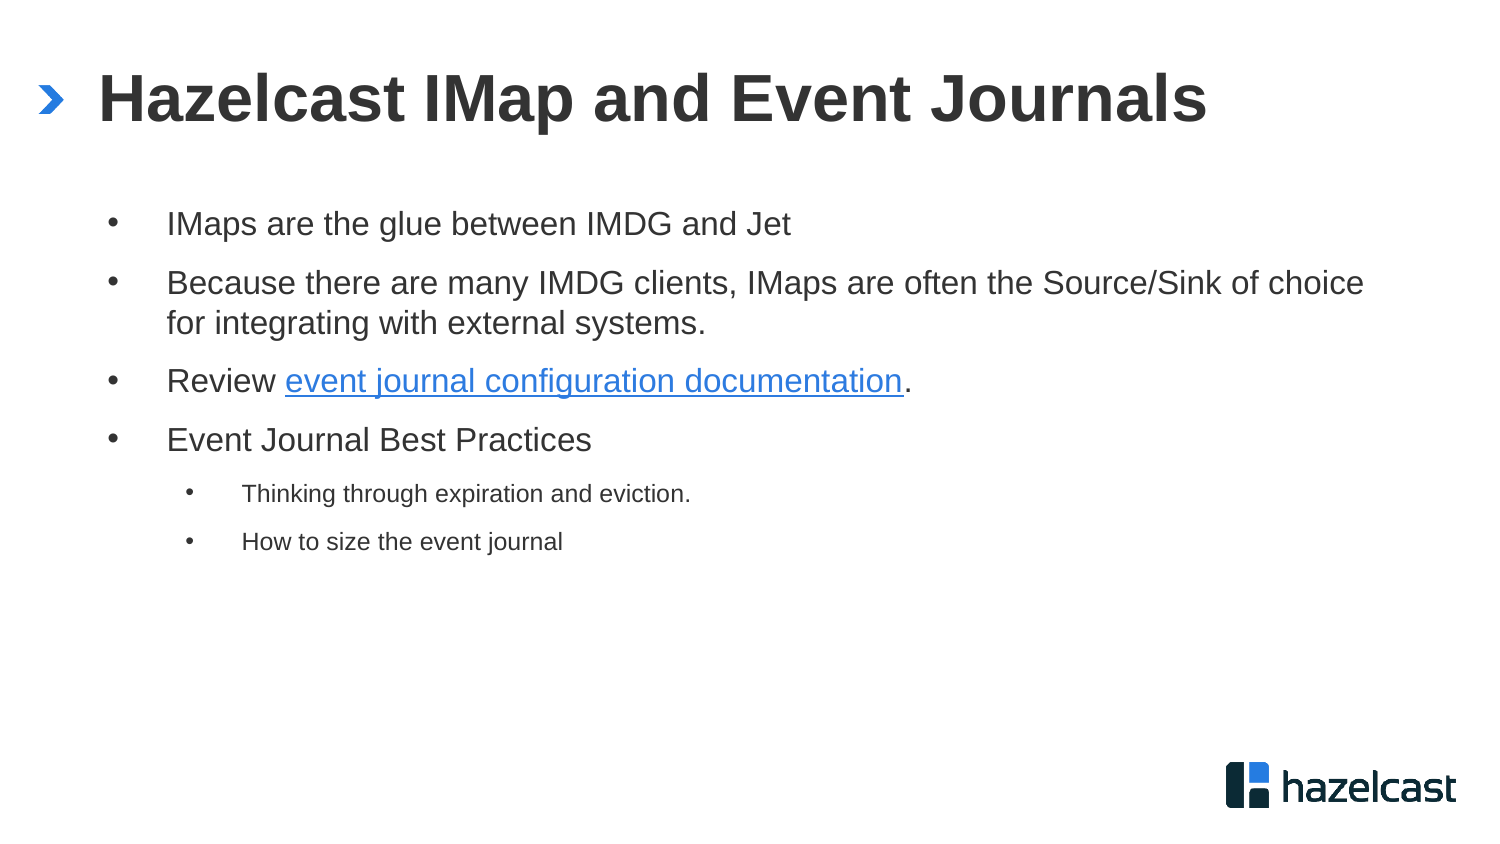

# Hazelcast IMap and Event Journals
IMaps are the glue between IMDG and Jet
Because there are many IMDG clients, IMaps are often the Source/Sink of choice for integrating with external systems.
Review event journal configuration documentation.
Event Journal Best Practices
Thinking through expiration and eviction.
How to size the event journal